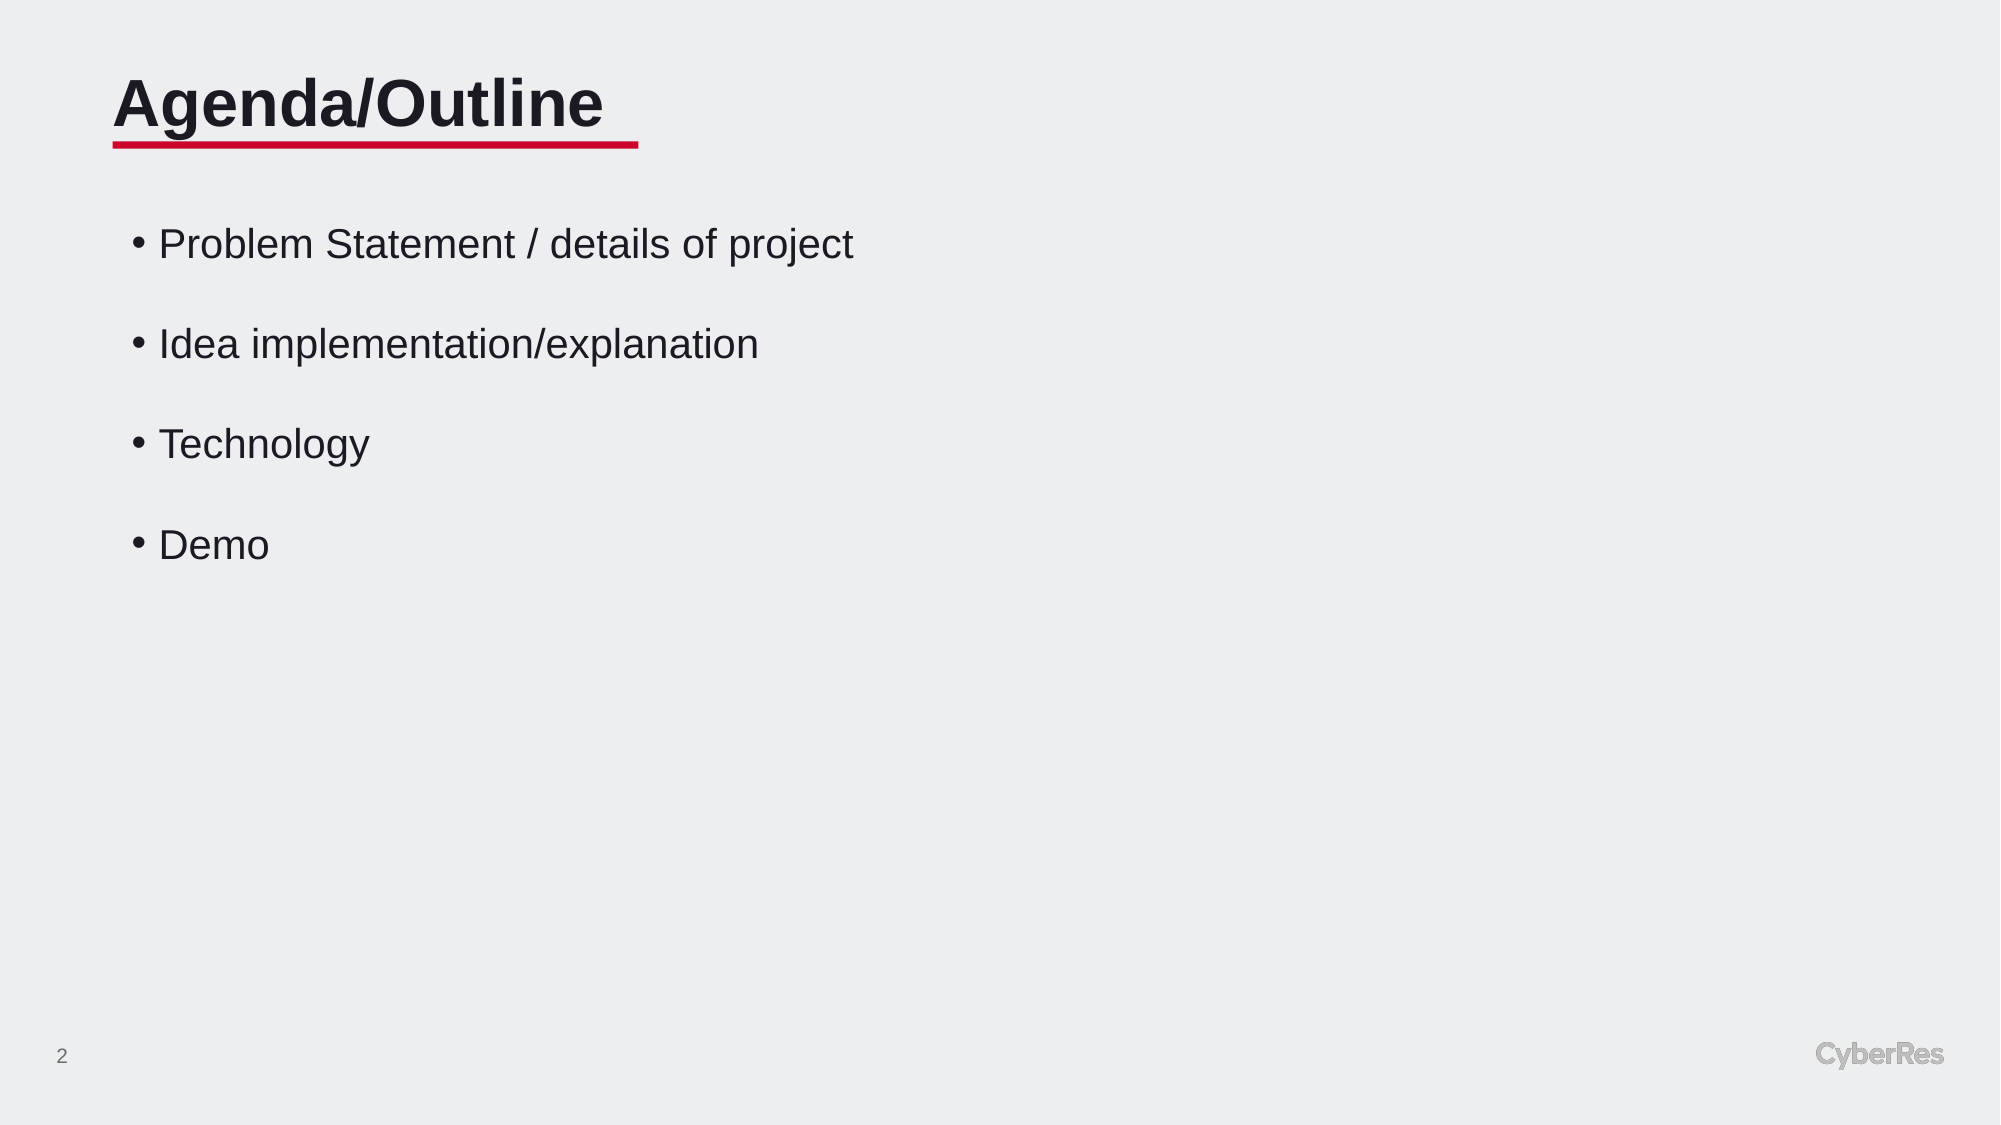

# Agenda/Outline

Problem Statement / details of project
Idea implementation/explanation
Technology
Demo
2